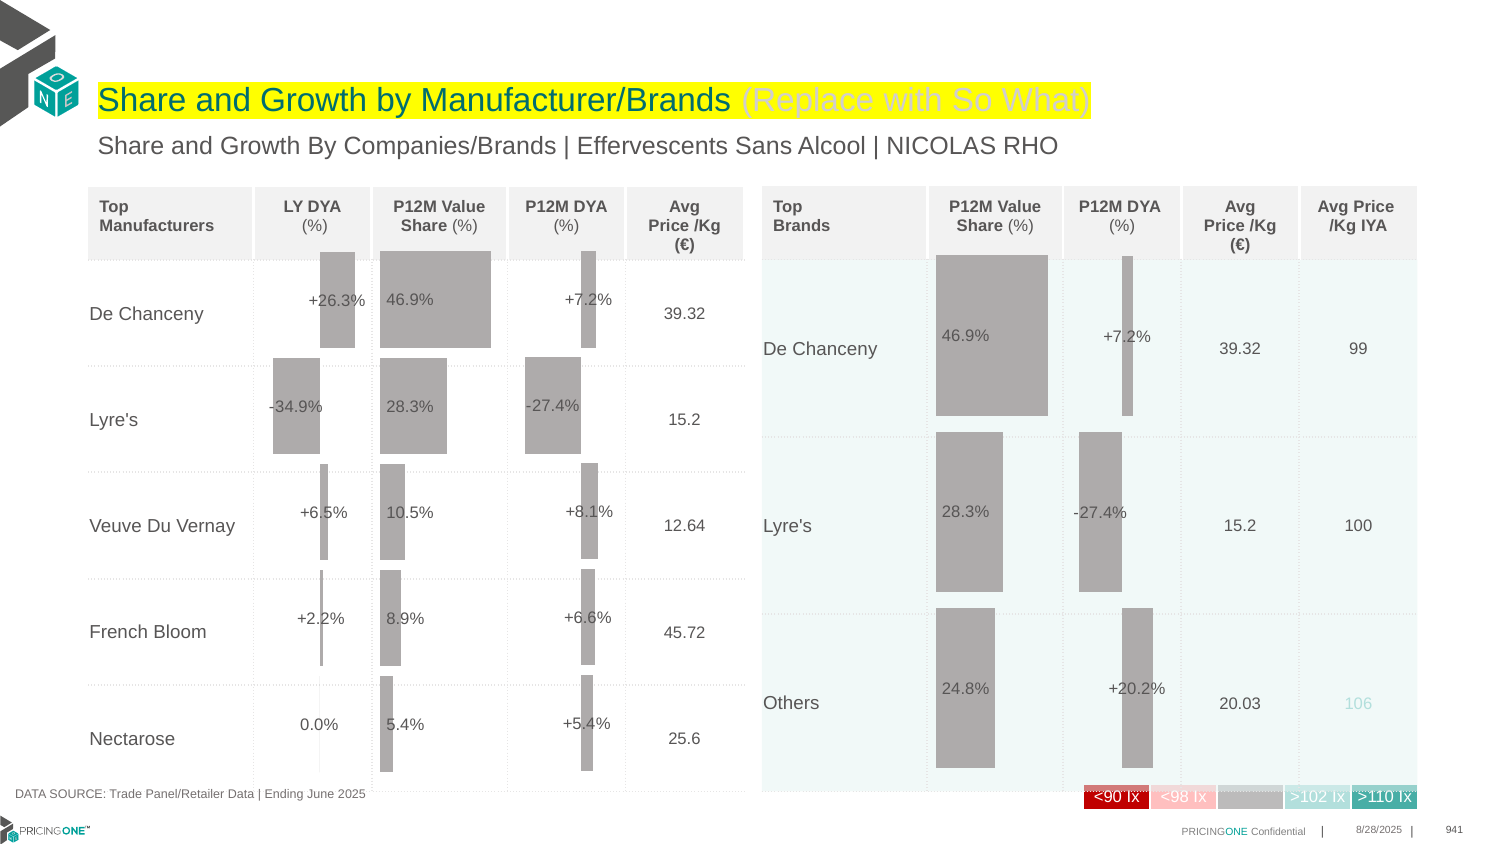

# Share and Growth by Manufacturer/Brands (Replace with So What)

Share and Growth By Companies/Brands | Effervescents Sans Alcool | NICOLAS RHO
| Top Brands | P12M Value Share (%) | P12M DYA (%) | Avg Price /Kg (€) | Avg Price /Kg IYA |
| --- | --- | --- | --- | --- |
| De Chanceny |  |  | 39.32 | 99 |
| Lyre's |  |  | 15.2 | 100 |
| Others |  |  | 20.03 | 106 |
| Top Manufacturers | LY DYA (%) | P12M Value Share (%) | P12M DYA (%) | Avg Price /Kg (€) |
| --- | --- | --- | --- | --- |
| De Chanceny |  |  |  | 39.32 |
| Lyre's |  |  |  | 15.2 |
| Veuve Du Vernay |  |  |  | 12.64 |
| French Bloom |  |  |  | 45.72 |
| Nectarose |  |  |  | 25.6 |

### Chart

| Category | Share DYA P12M |
|---|---|
| None | 0.0722322012904692 |

### Chart

| Category | Value Share P12M |
|---|---|
| None | 0.46924881431995513 |

### Chart

| Category | Share DYA LY |
|---|---|
| None | 0.2627008537064926 |

### Chart

| Category | Value Share |
|---|---|
| None | 0.46924881431995513 |

### Chart

| Category | Share DYA |
|---|---|
| None | 0.0722322012904692 |
DATA SOURCE: Trade Panel/Retailer Data | Ending June 2025
| <90 Ix | <98 Ix |  | >102 Ix | >110 Ix |
| --- | --- | --- | --- | --- |

8/28/2025
941